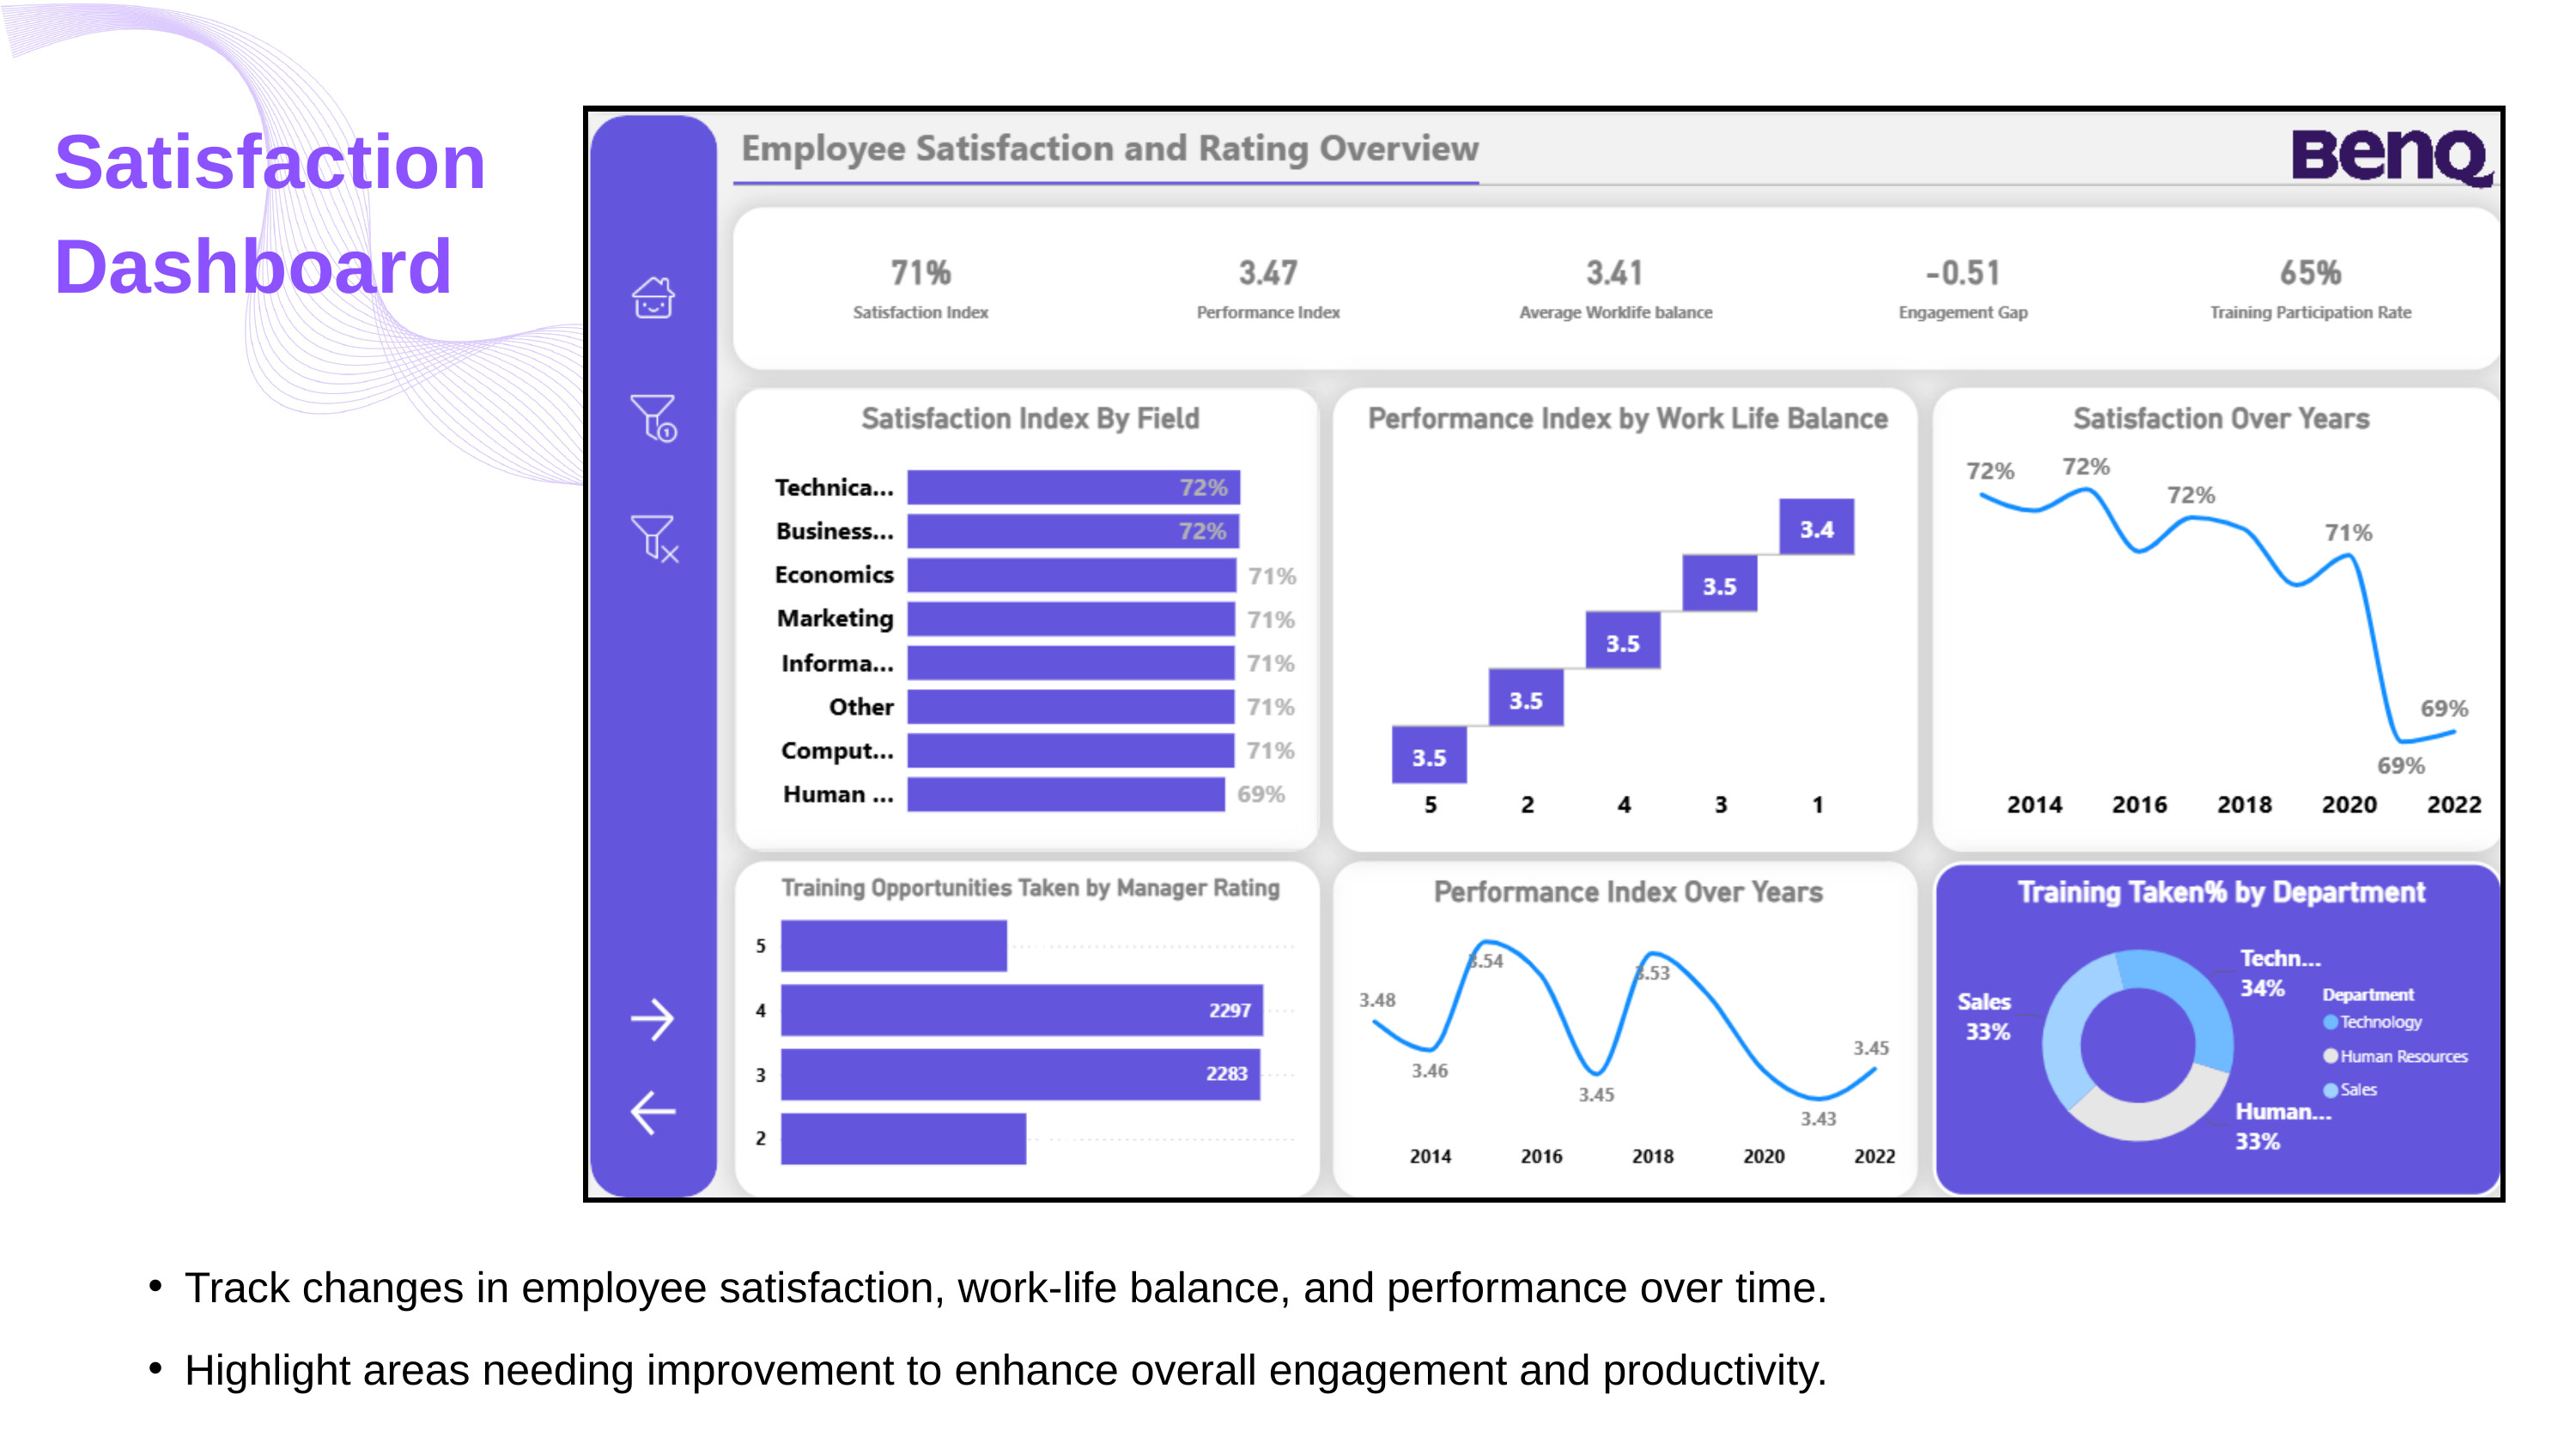

Satisfaction Dashboard

Track changes in employee satisfaction, work-life balance, and performance over time.
Highlight areas needing improvement to enhance overall engagement and productivity.